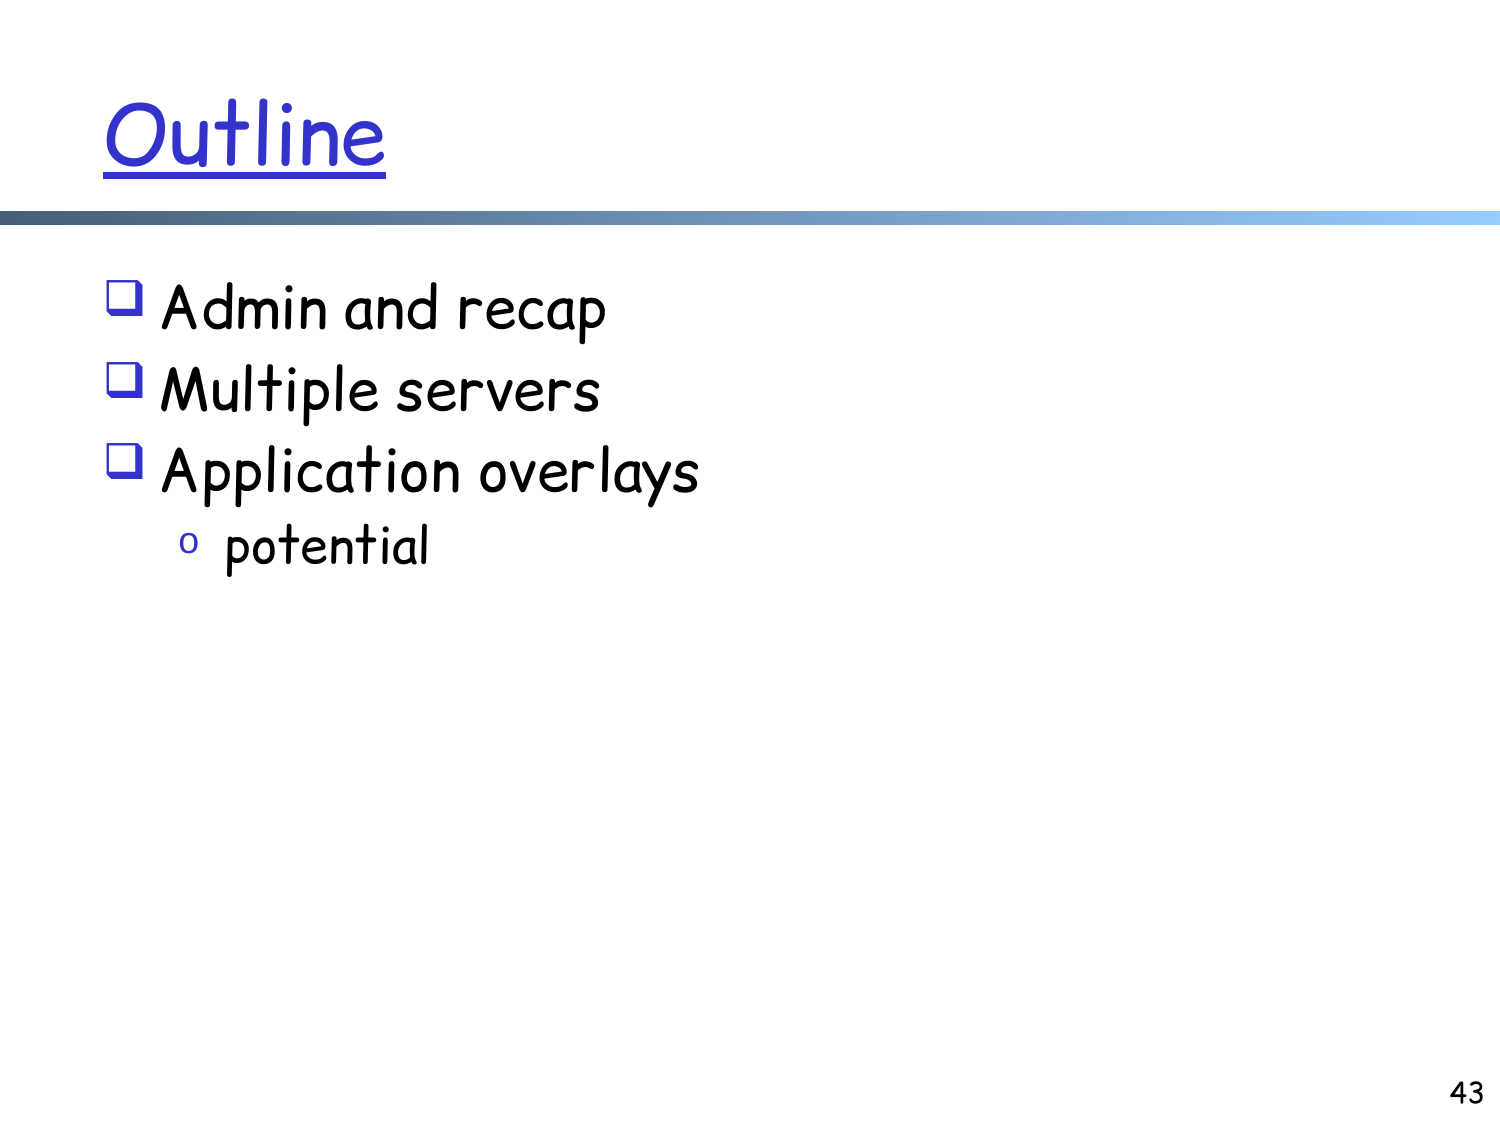

# Outline
Admin and recap
Multiple servers
Application overlays
potential
43